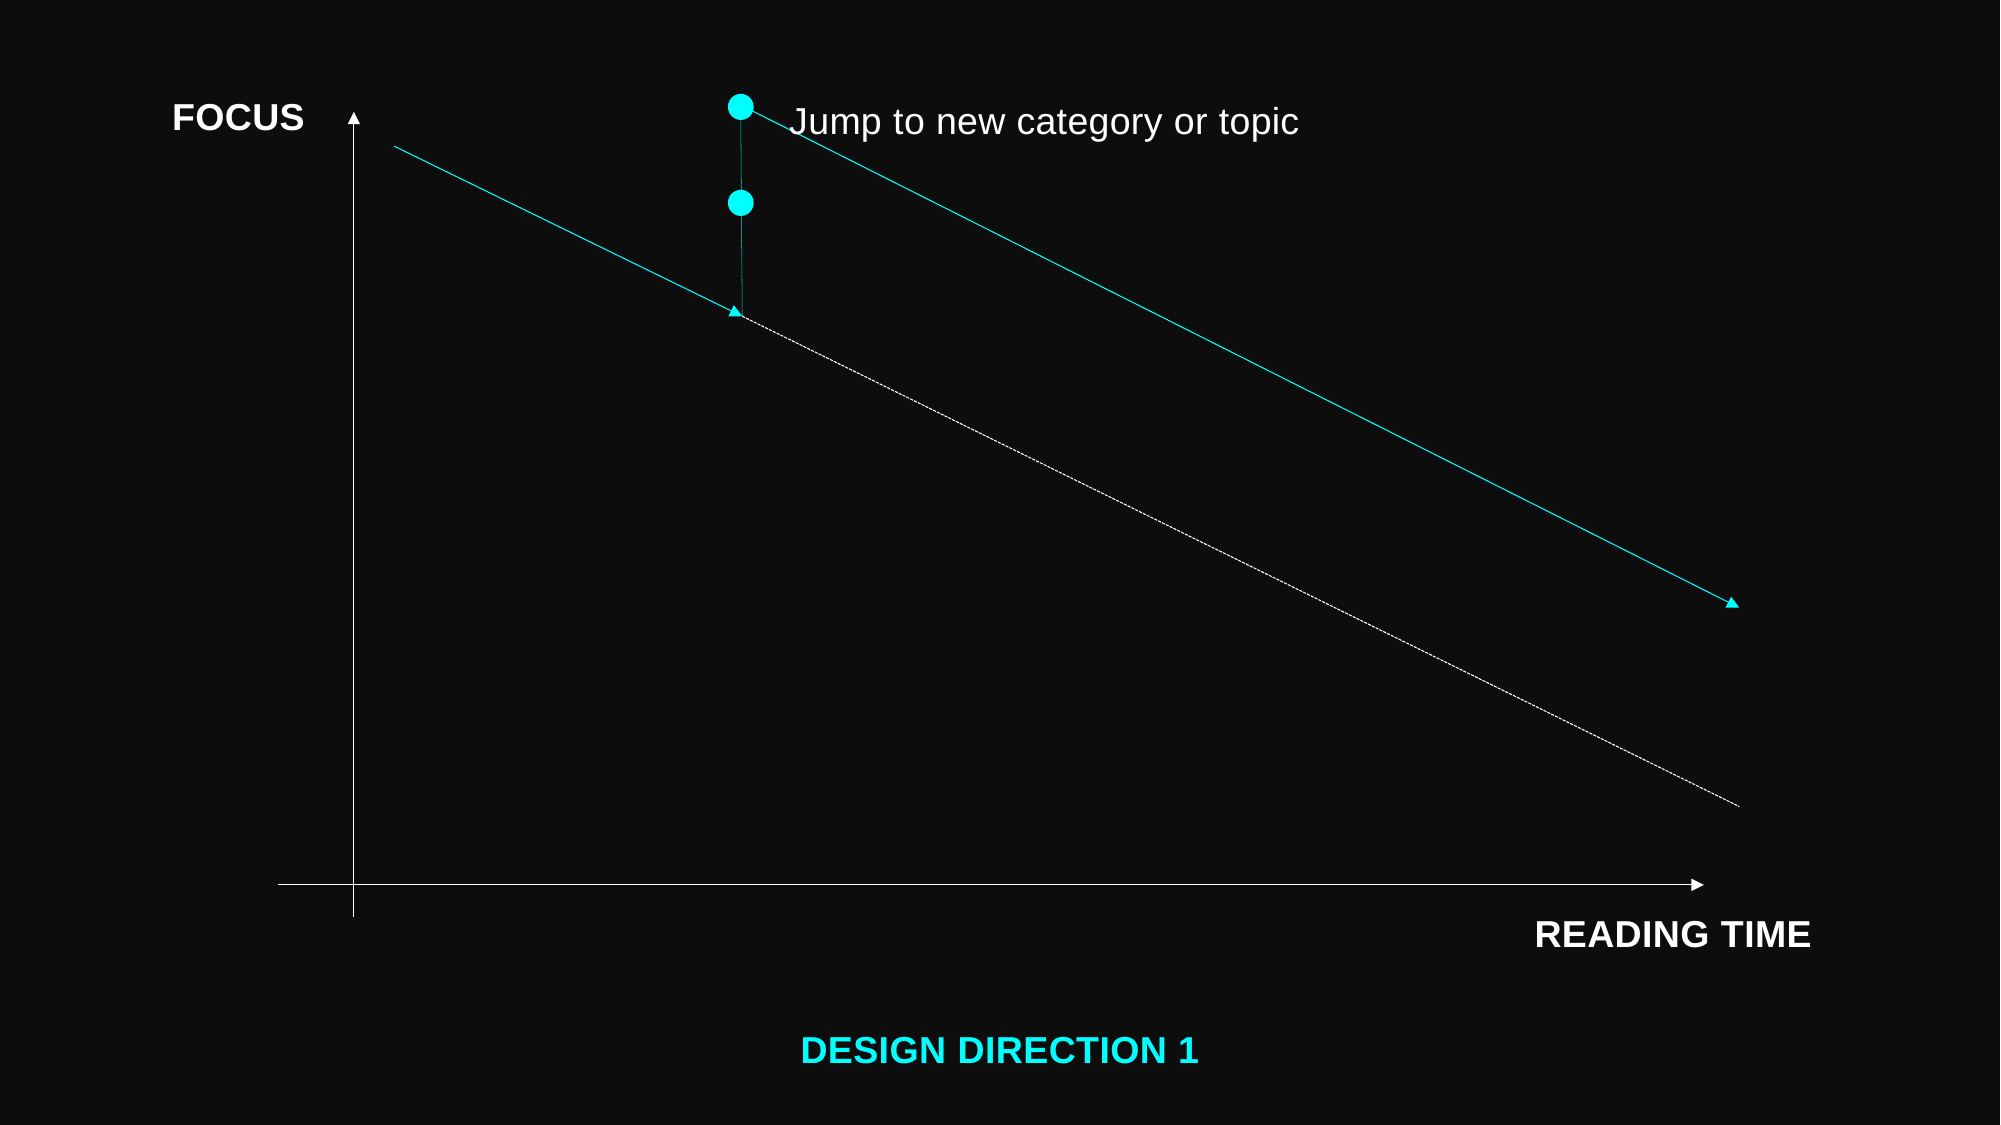

Focus
Jump to new category or topic

Reading Time
Design direction 1